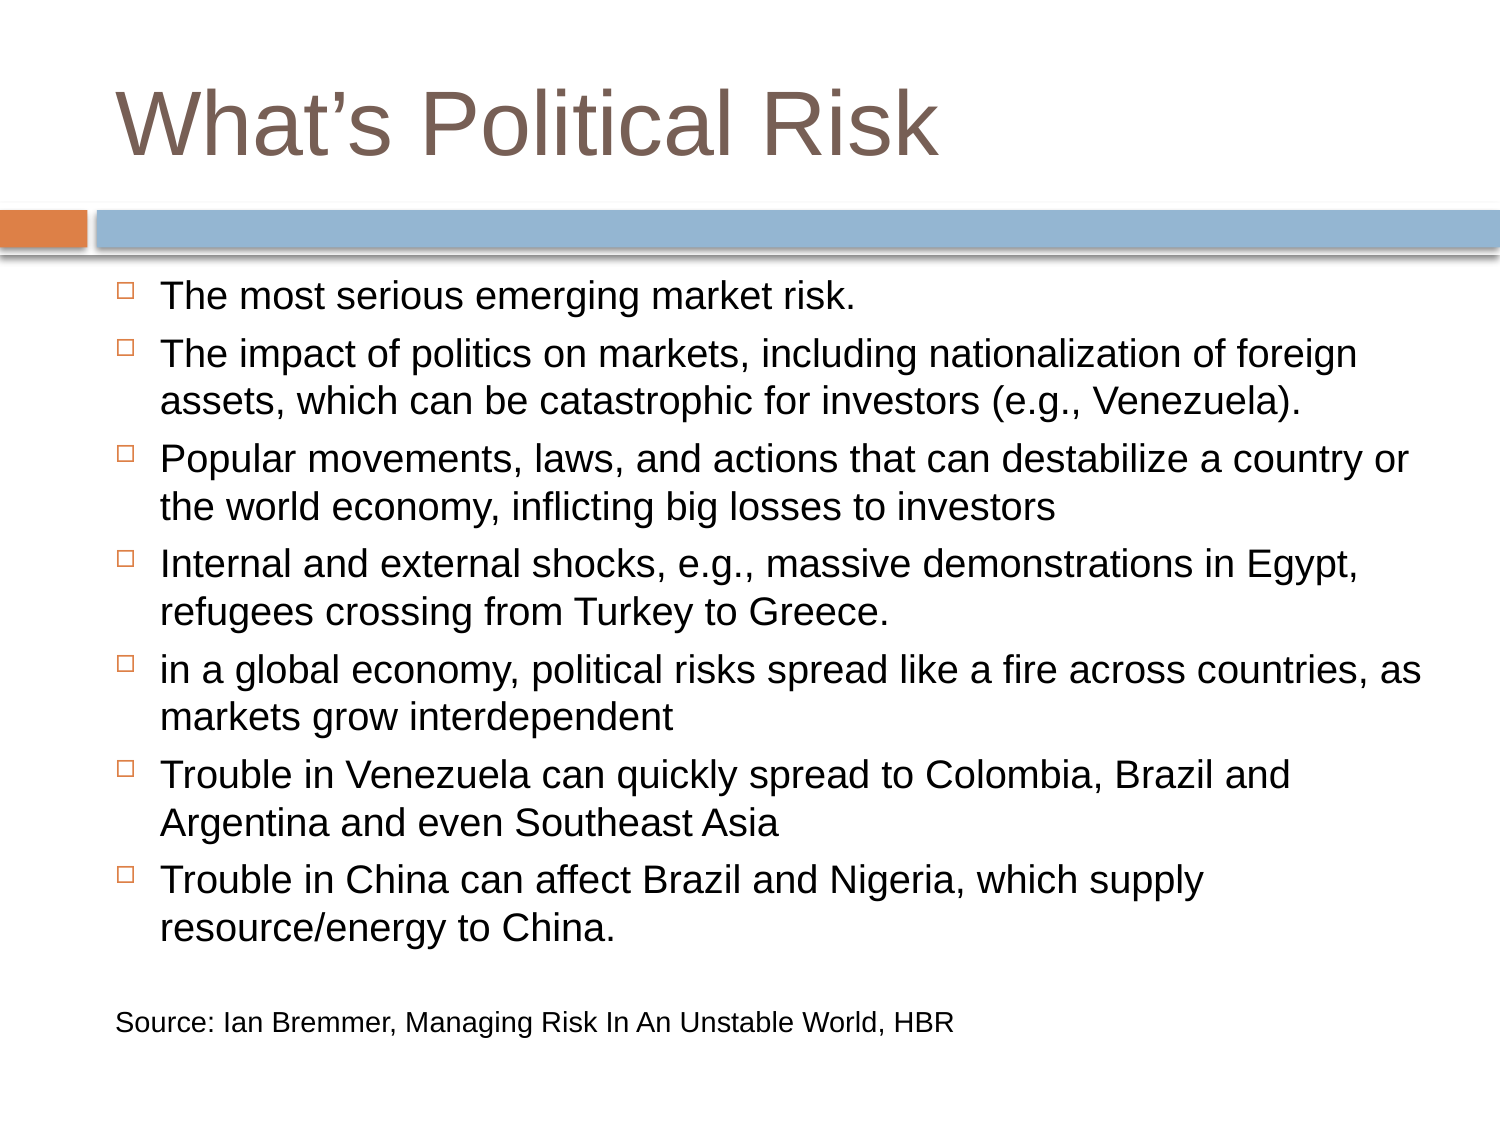

# What’s Political Risk
The most serious emerging market risk.
The impact of politics on markets, including nationalization of foreign assets, which can be catastrophic for investors (e.g., Venezuela).
Popular movements, laws, and actions that can destabilize a country or the world economy, inflicting big losses to investors
Internal and external shocks, e.g., massive demonstrations in Egypt, refugees crossing from Turkey to Greece.
in a global economy, political risks spread like a fire across countries, as markets grow interdependent
Trouble in Venezuela can quickly spread to Colombia, Brazil and Argentina and even Southeast Asia
Trouble in China can affect Brazil and Nigeria, which supply resource/energy to China.

Source: Ian Bremmer, Managing Risk In An Unstable World, HBR